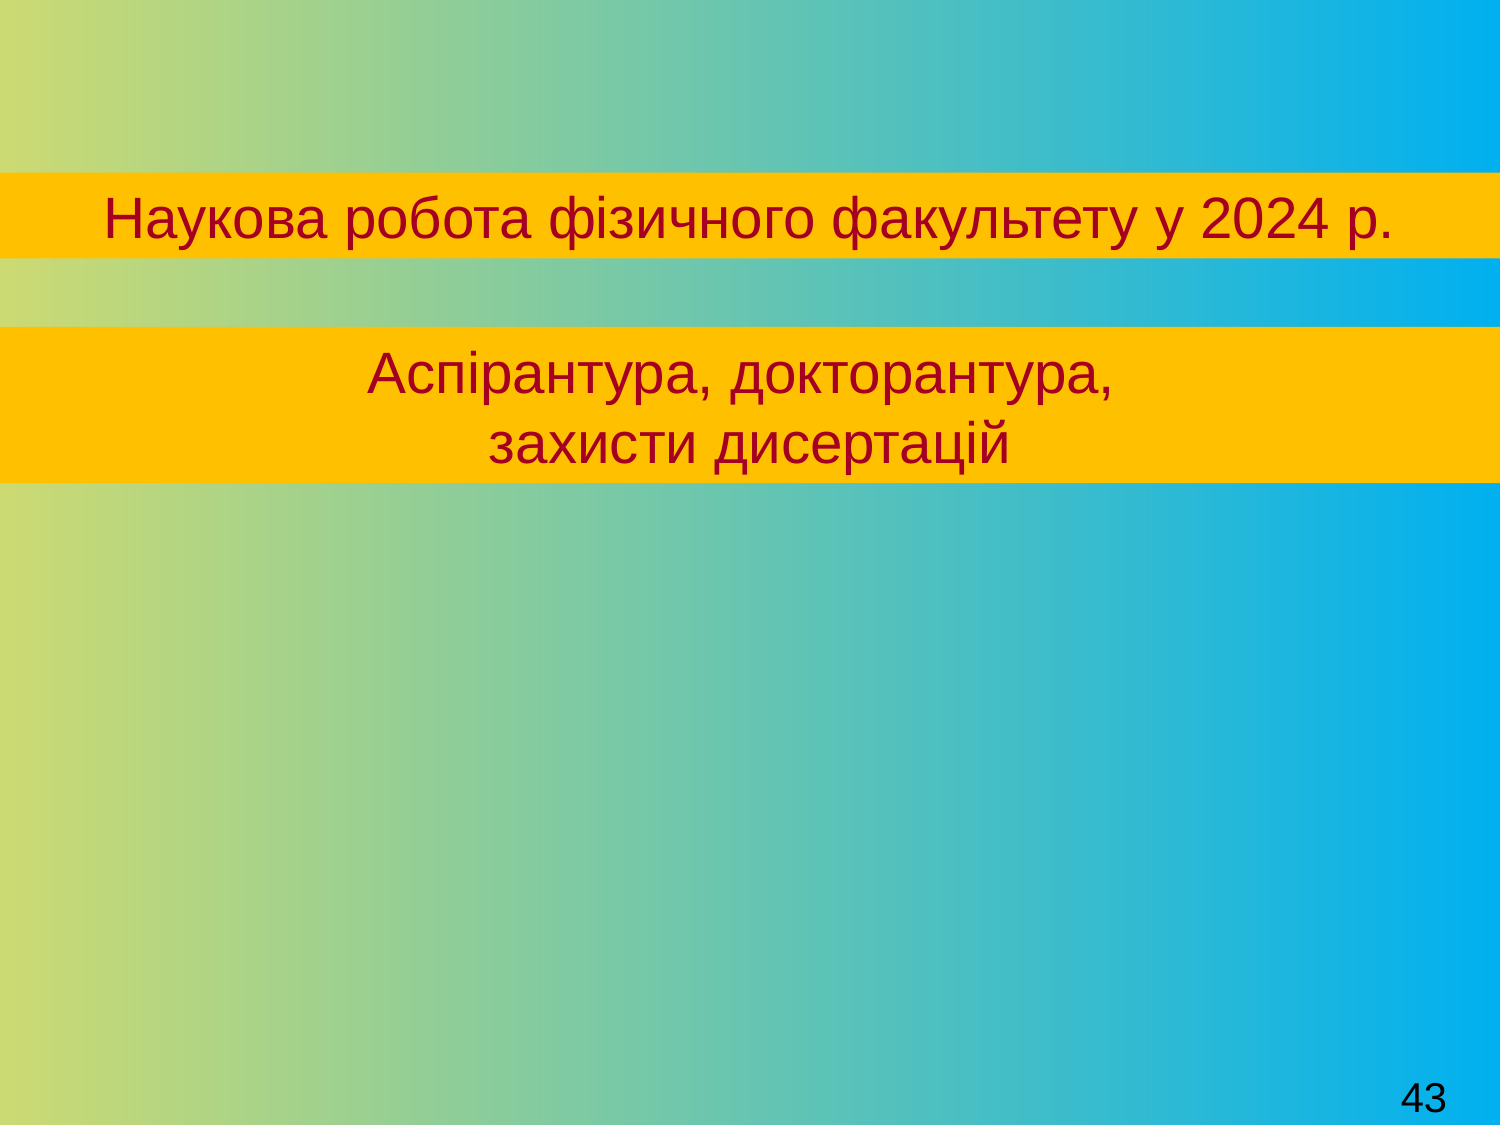

Наукова робота фізичного факультету у 2024 р.
Аспірантура, докторантура,
захисти дисертацій
43